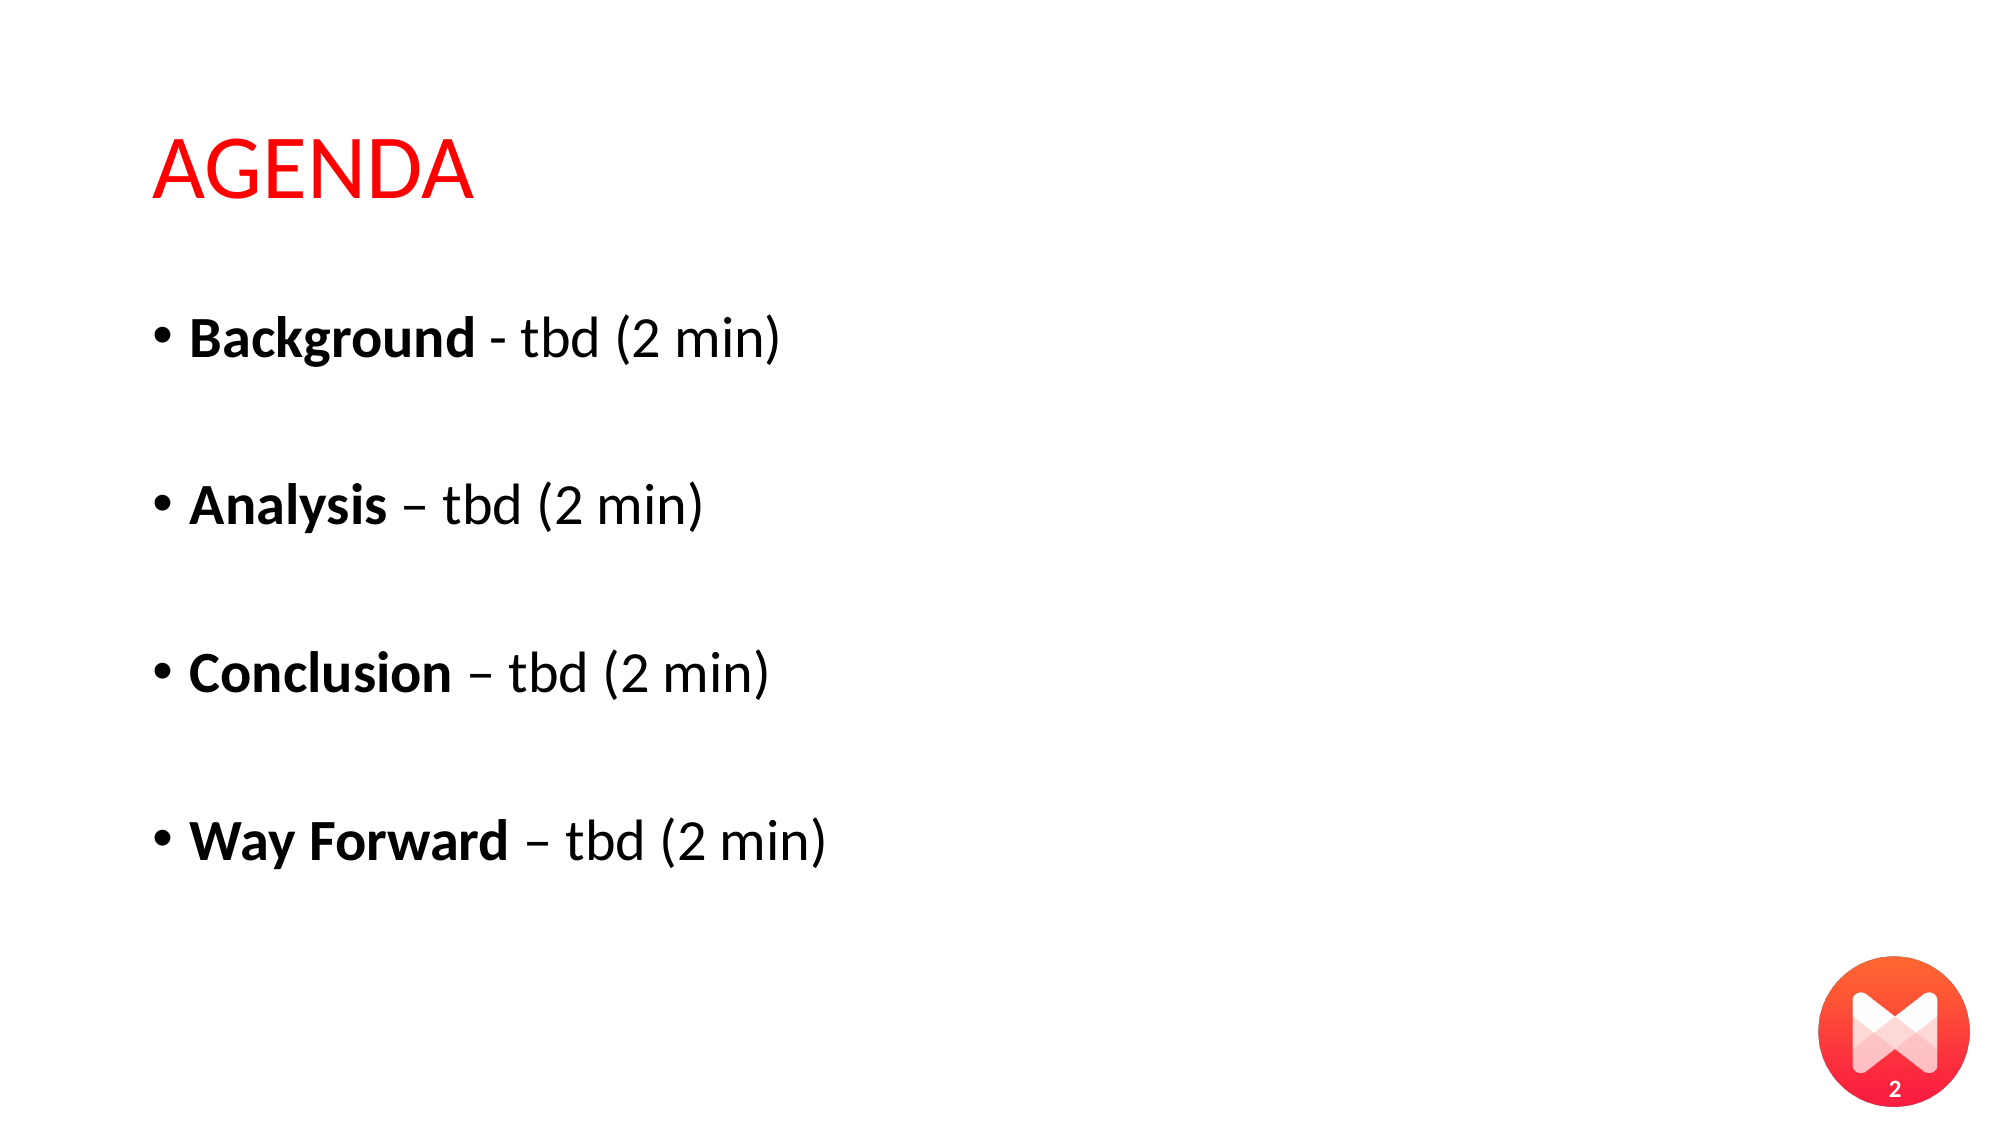

# AGENDA
Background - tbd (2 min)

Analysis – tbd (2 min)

Conclusion – tbd (2 min)

Way Forward – tbd (2 min)
2